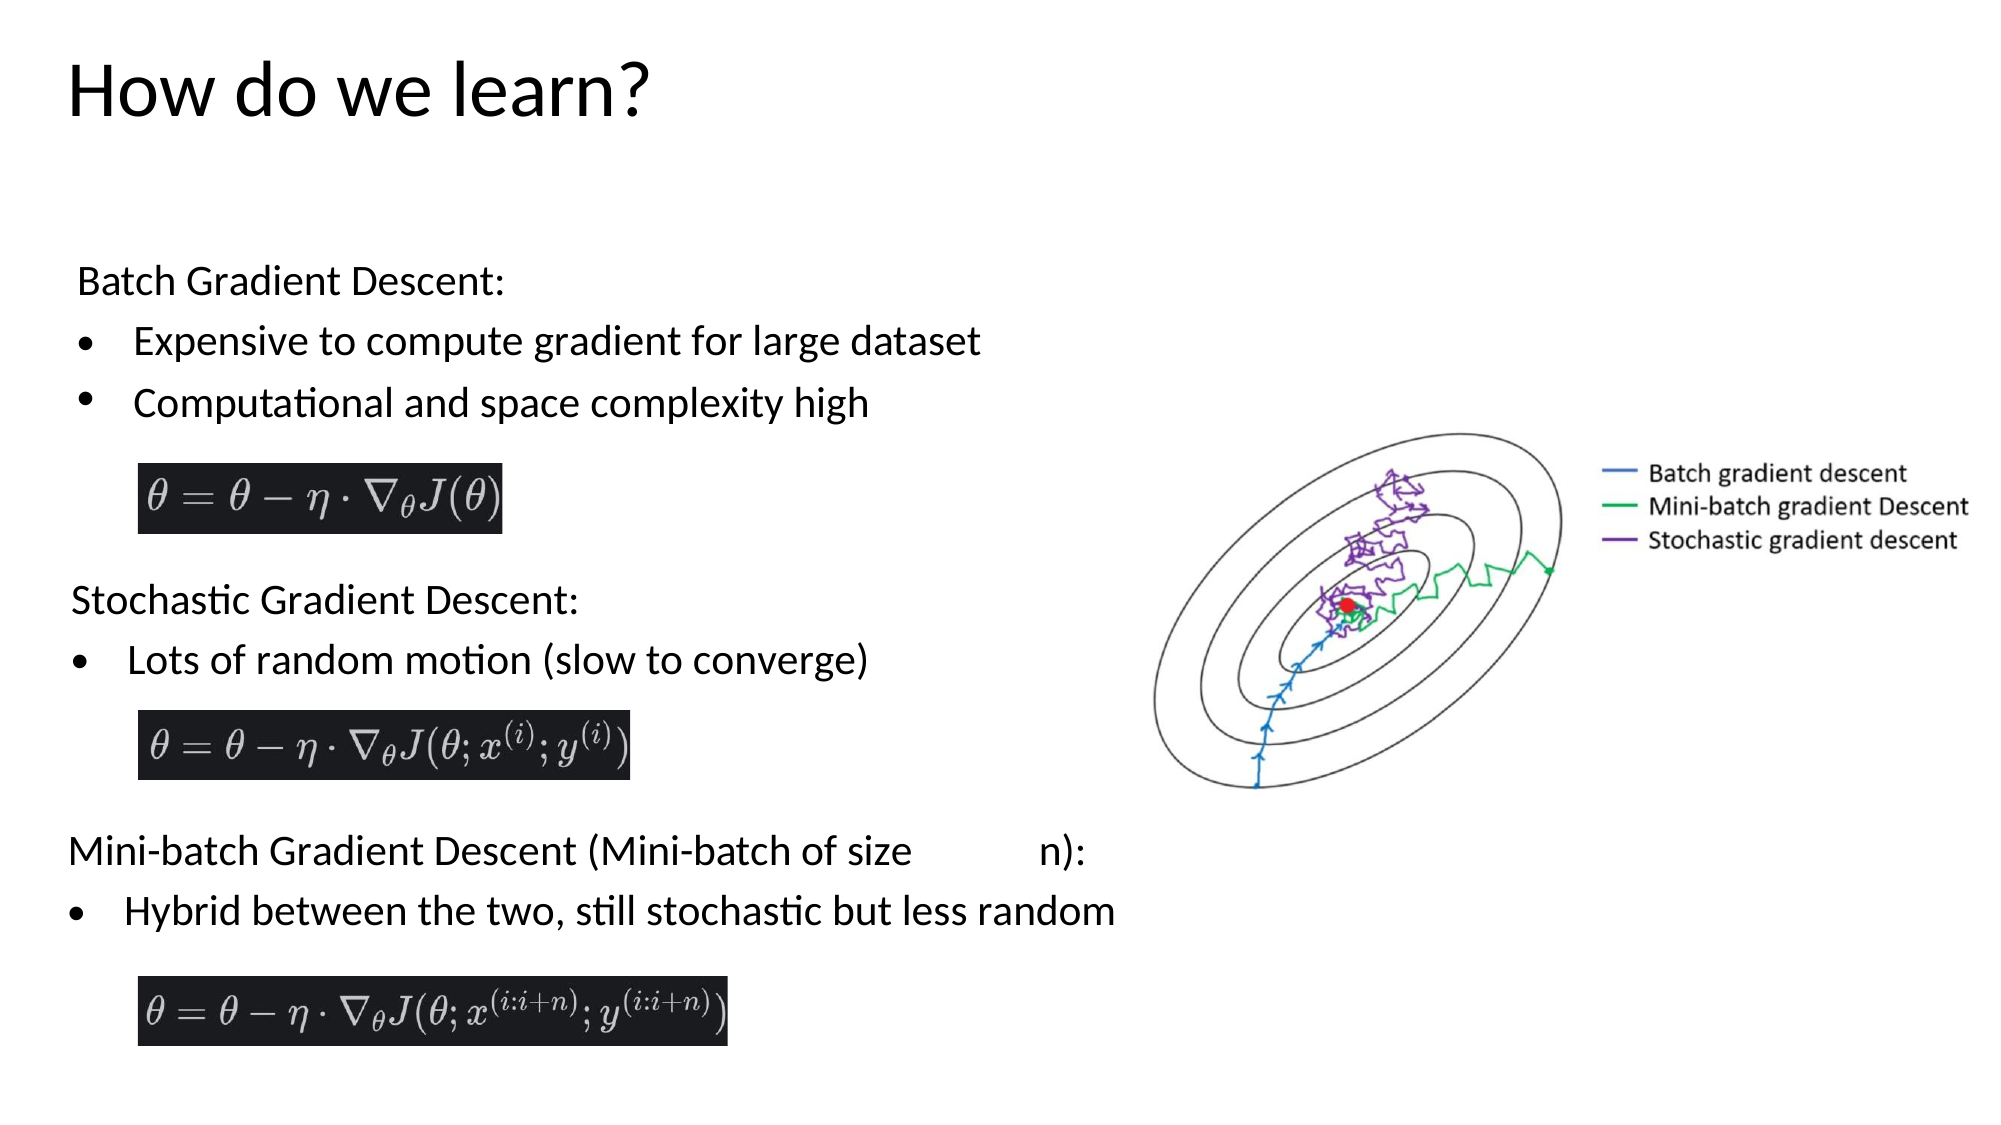

How do we learn?
Batch Gradient Descent:
•
•
Expensive to compute gradient for large dataset
Computational and space complexity high

Stochastic Gradient Descent:
•
Lots of random motion (slow to converge)

Mini-batch Gradient Descent (Mini-batch of size
n):
•
Hybrid between the two, still stochastic but less random